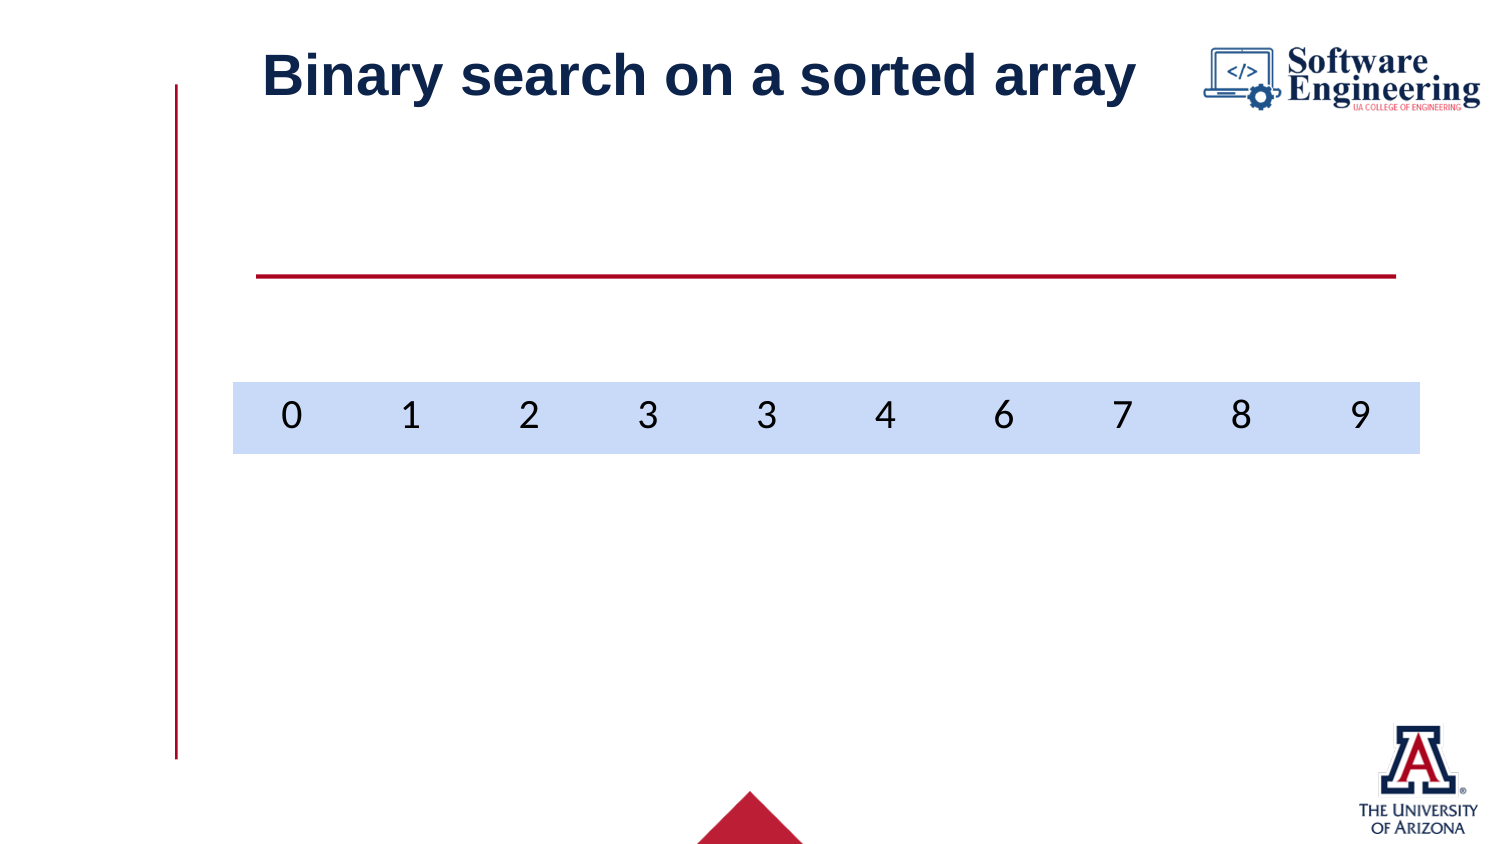

# Binary search on a sorted array

| 0 | 1 | 2 | 3 | 3 | 4 | 6 | 7 | 8 | 9 |
| --- | --- | --- | --- | --- | --- | --- | --- | --- | --- |